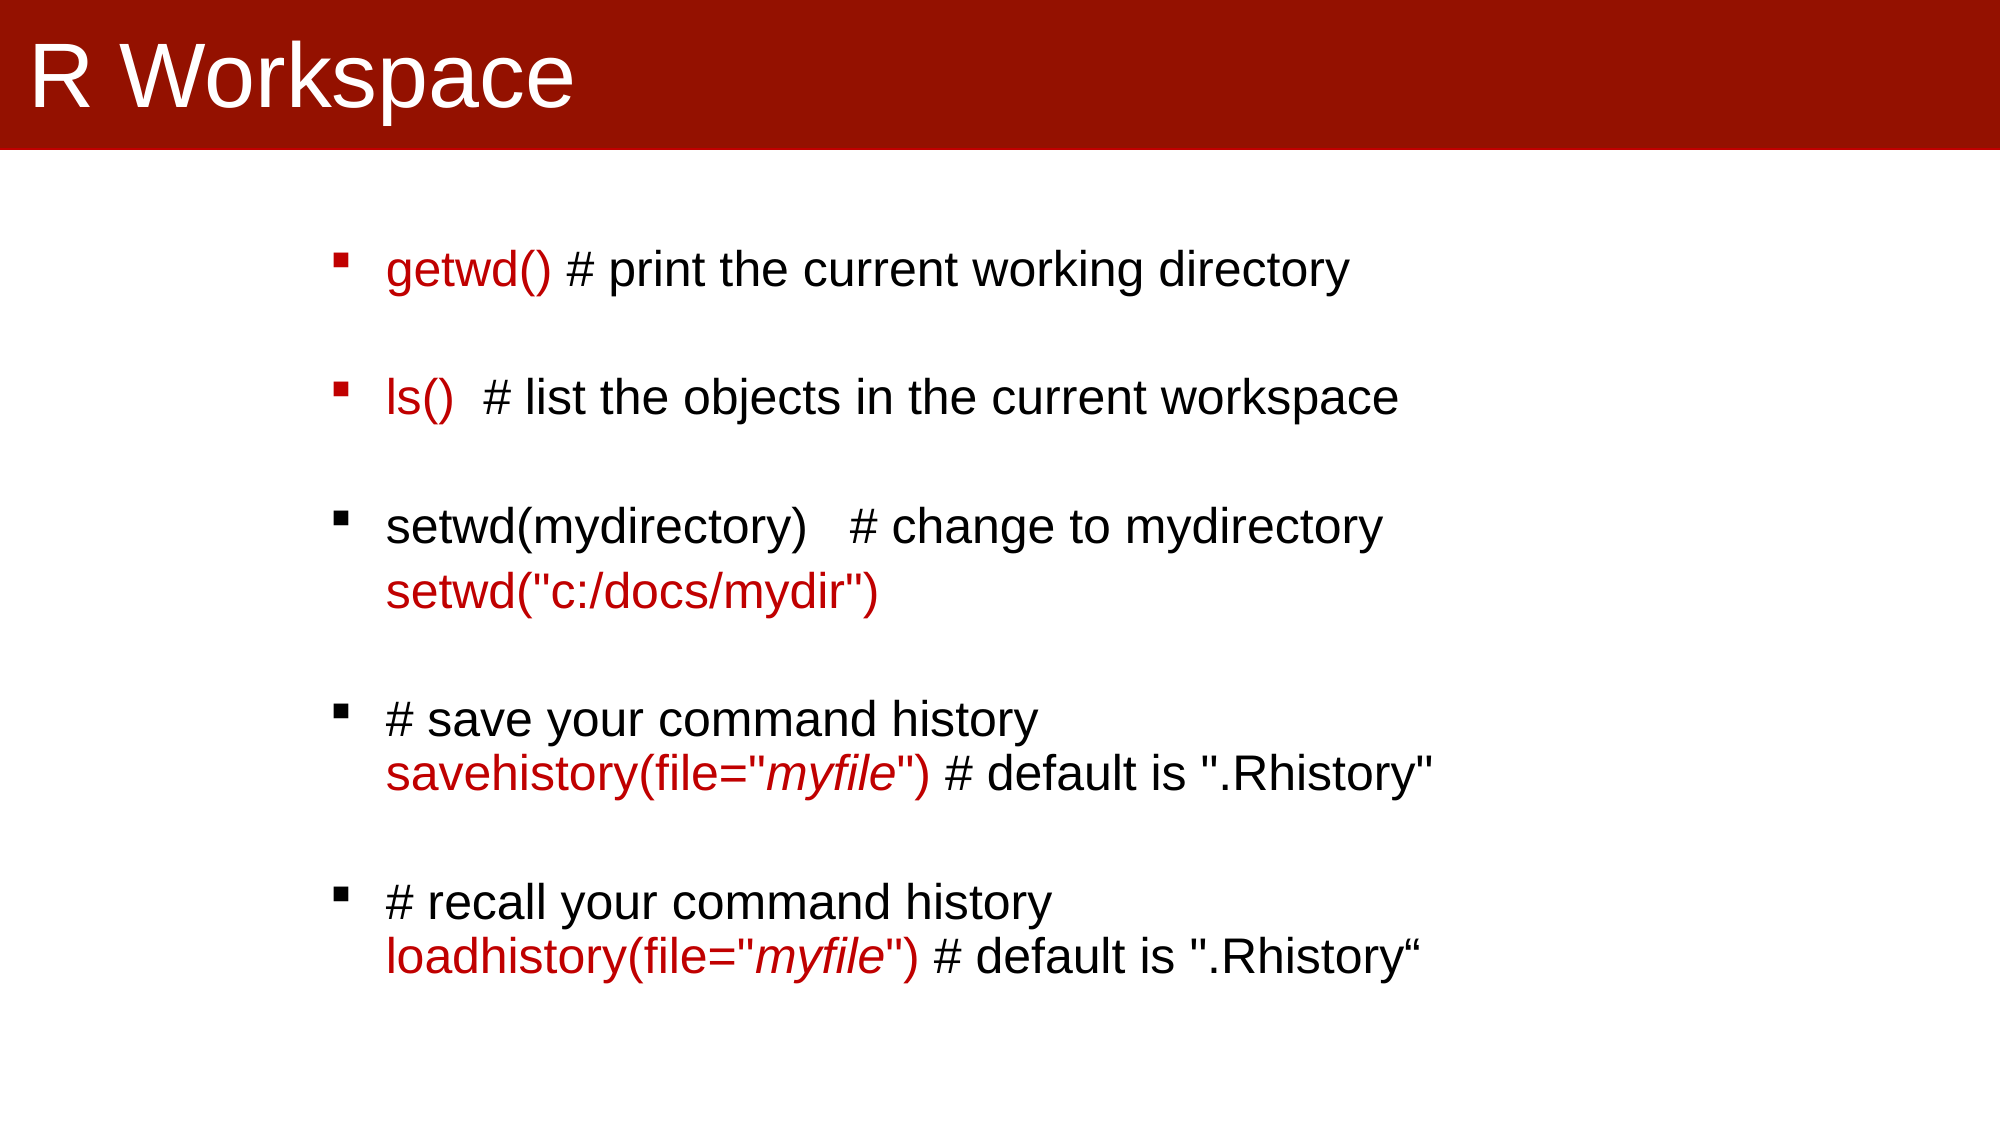

R Workspace
getwd() # print the current working directory

ls()  # list the objects in the current workspace

setwd(mydirectory)   # change to mydirectory
	setwd("c:/docs/mydir")

# save your command history savehistory(file="myfile") # default is ".Rhistory"

# recall your command history loadhistory(file="myfile") # default is ".Rhistory“